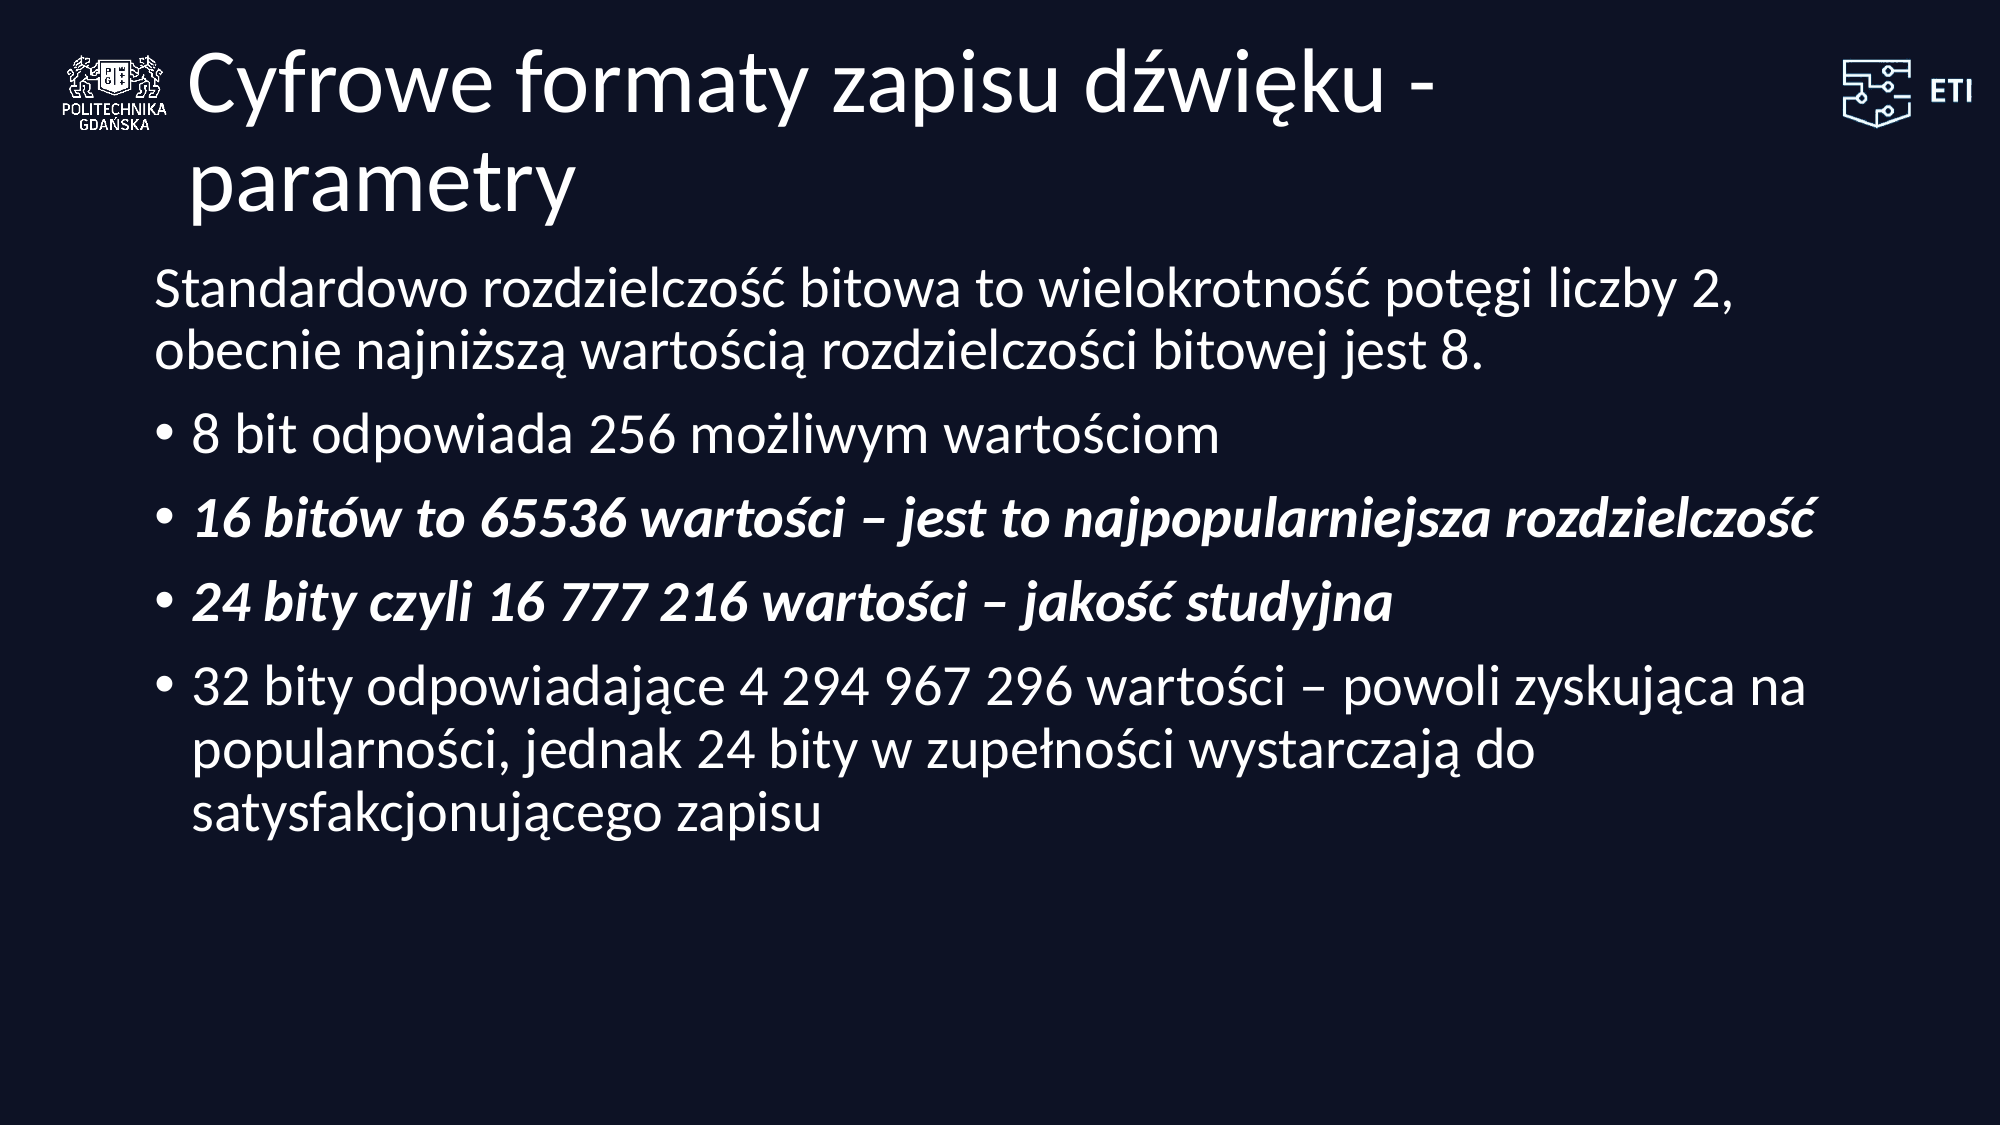

# Cyfrowe formaty zapisu dźwięku - parametry
Standardowo rozdzielczość bitowa to wielokrotność potęgi liczby 2, obecnie najniższą wartością rozdzielczości bitowej jest 8.
8 bit odpowiada 256 możliwym wartościom
16 bitów to 65536 wartości – jest to najpopularniejsza rozdzielczość
24 bity czyli 16 777 216 wartości – jakość studyjna
32 bity odpowiadające 4 294 967 296 wartości – powoli zyskująca na popularności, jednak 24 bity w zupełności wystarczają do satysfakcjonującego zapisu